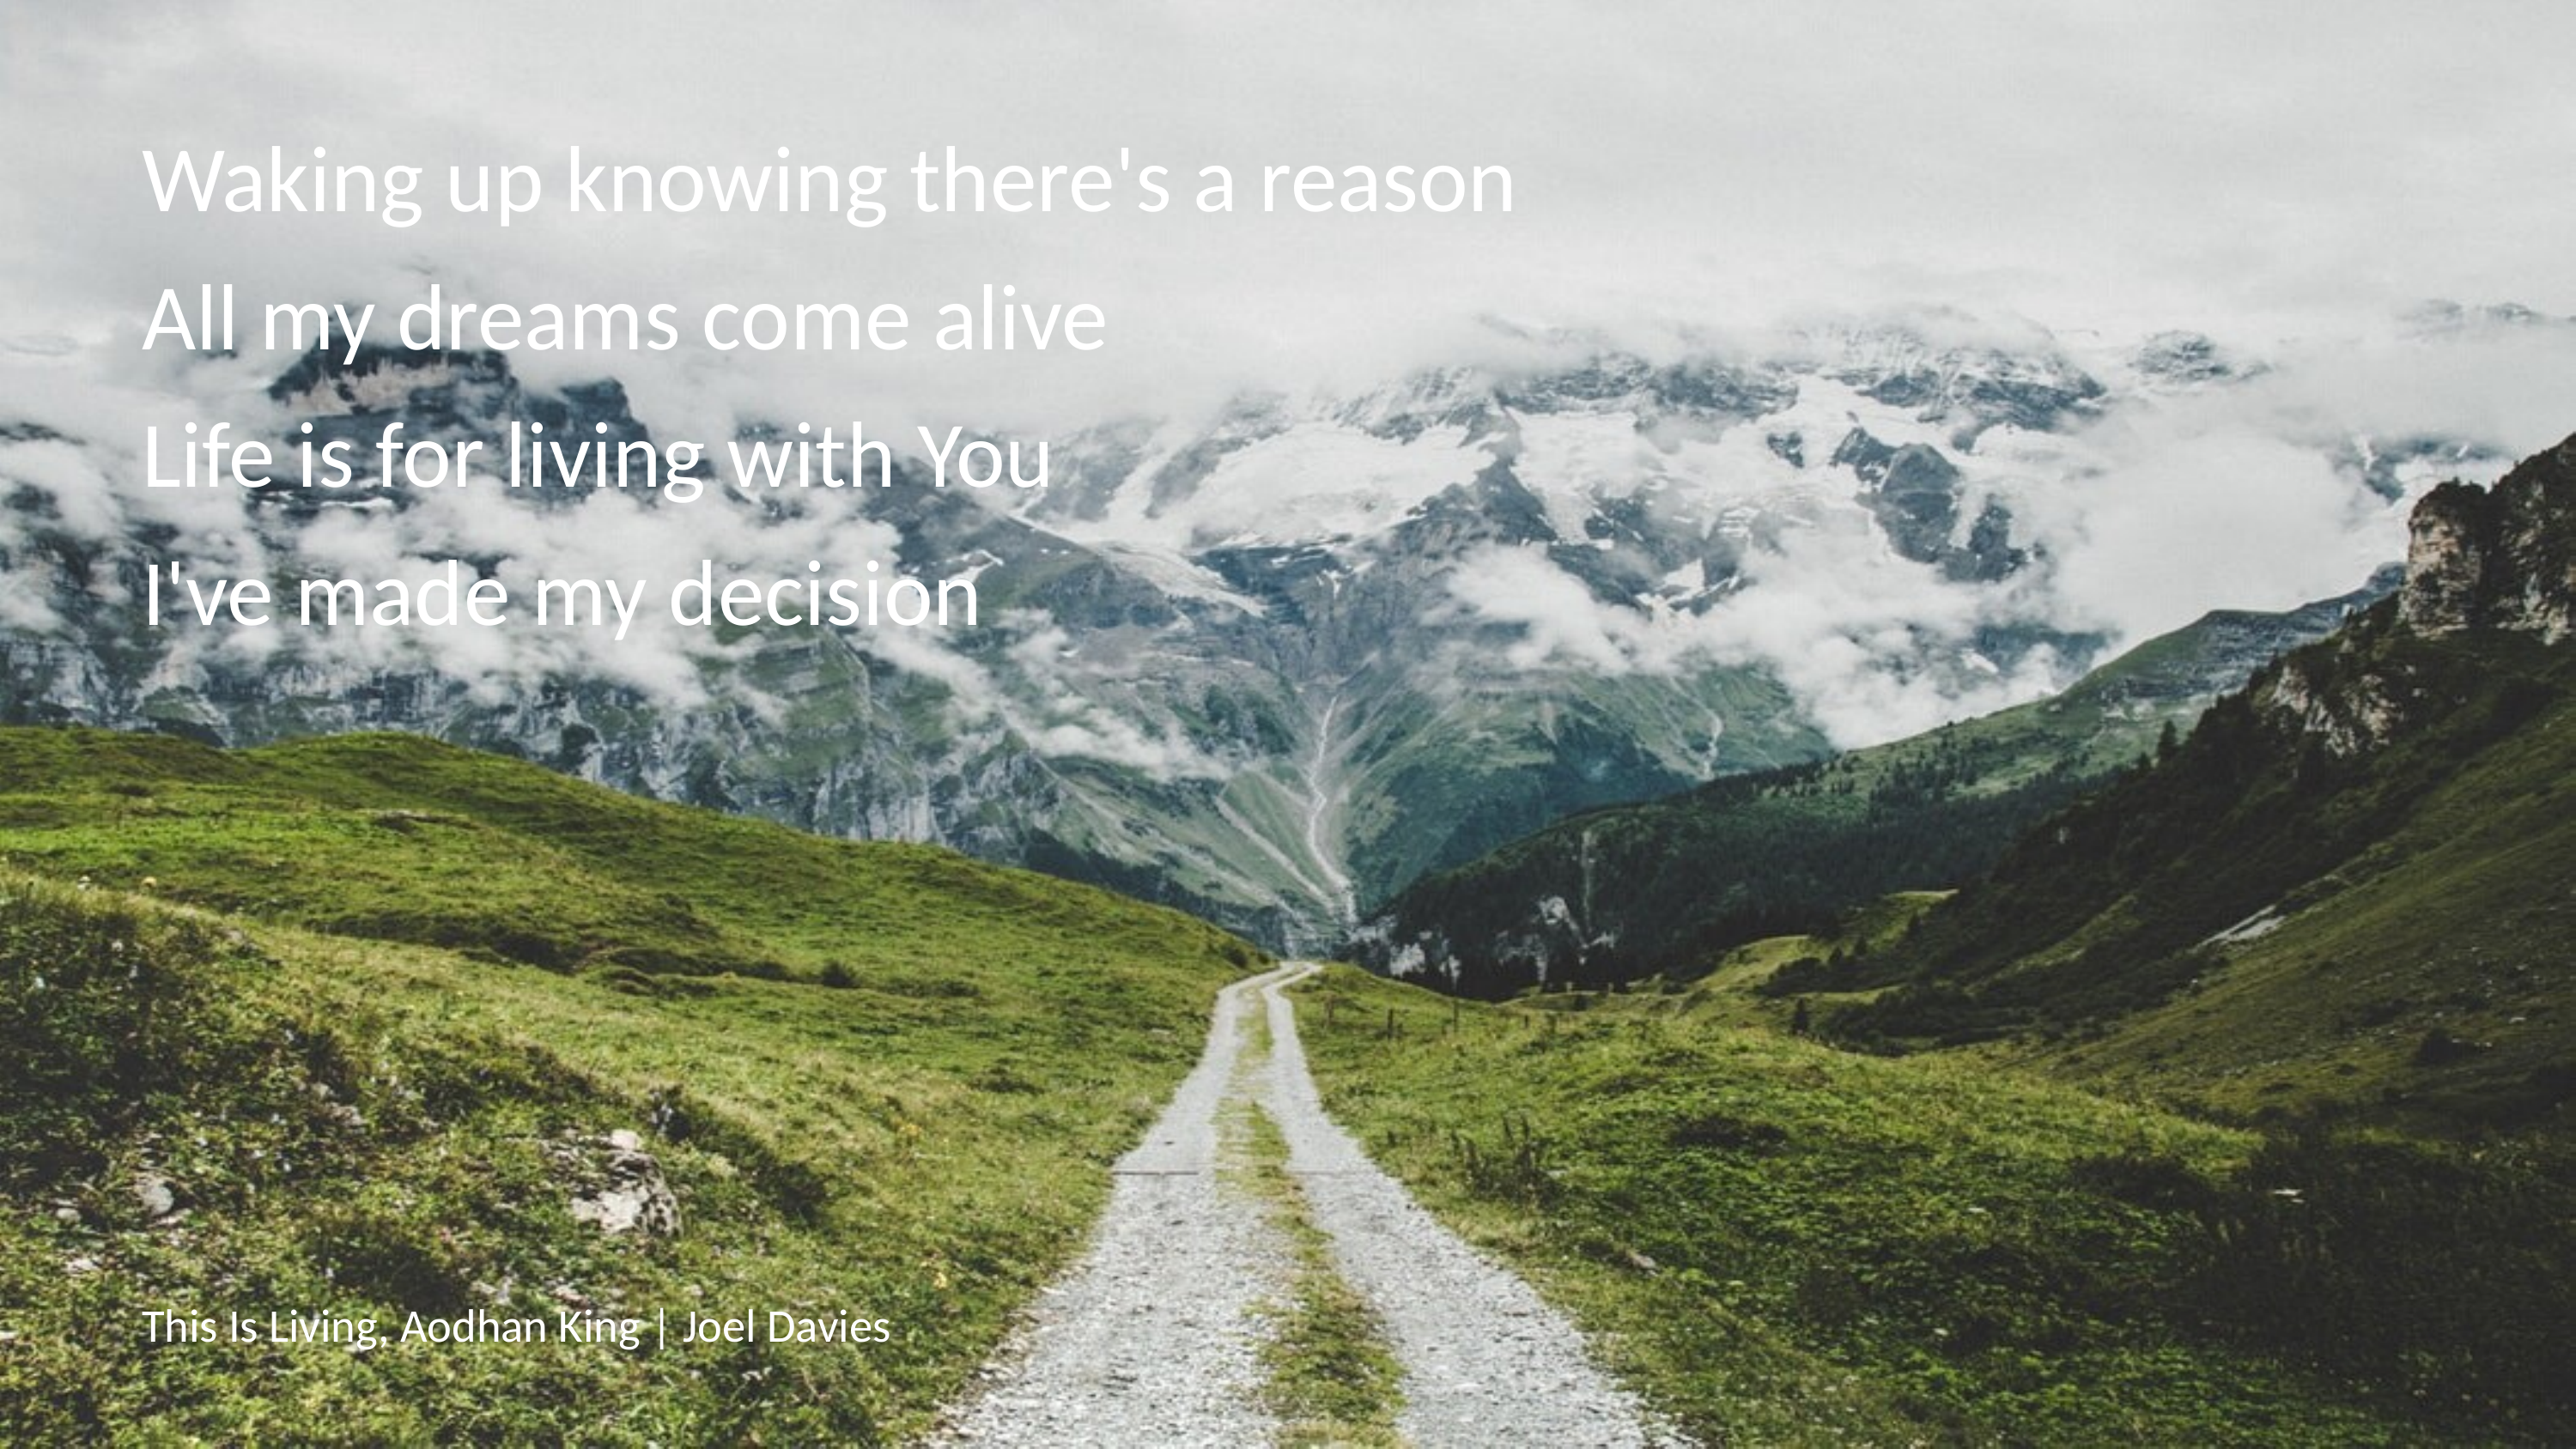

Waking up knowing there's a reason
All my dreams come alive
Life is for living with You
I've made my decision

# This Is Living, Aodhan King | Joel Davies